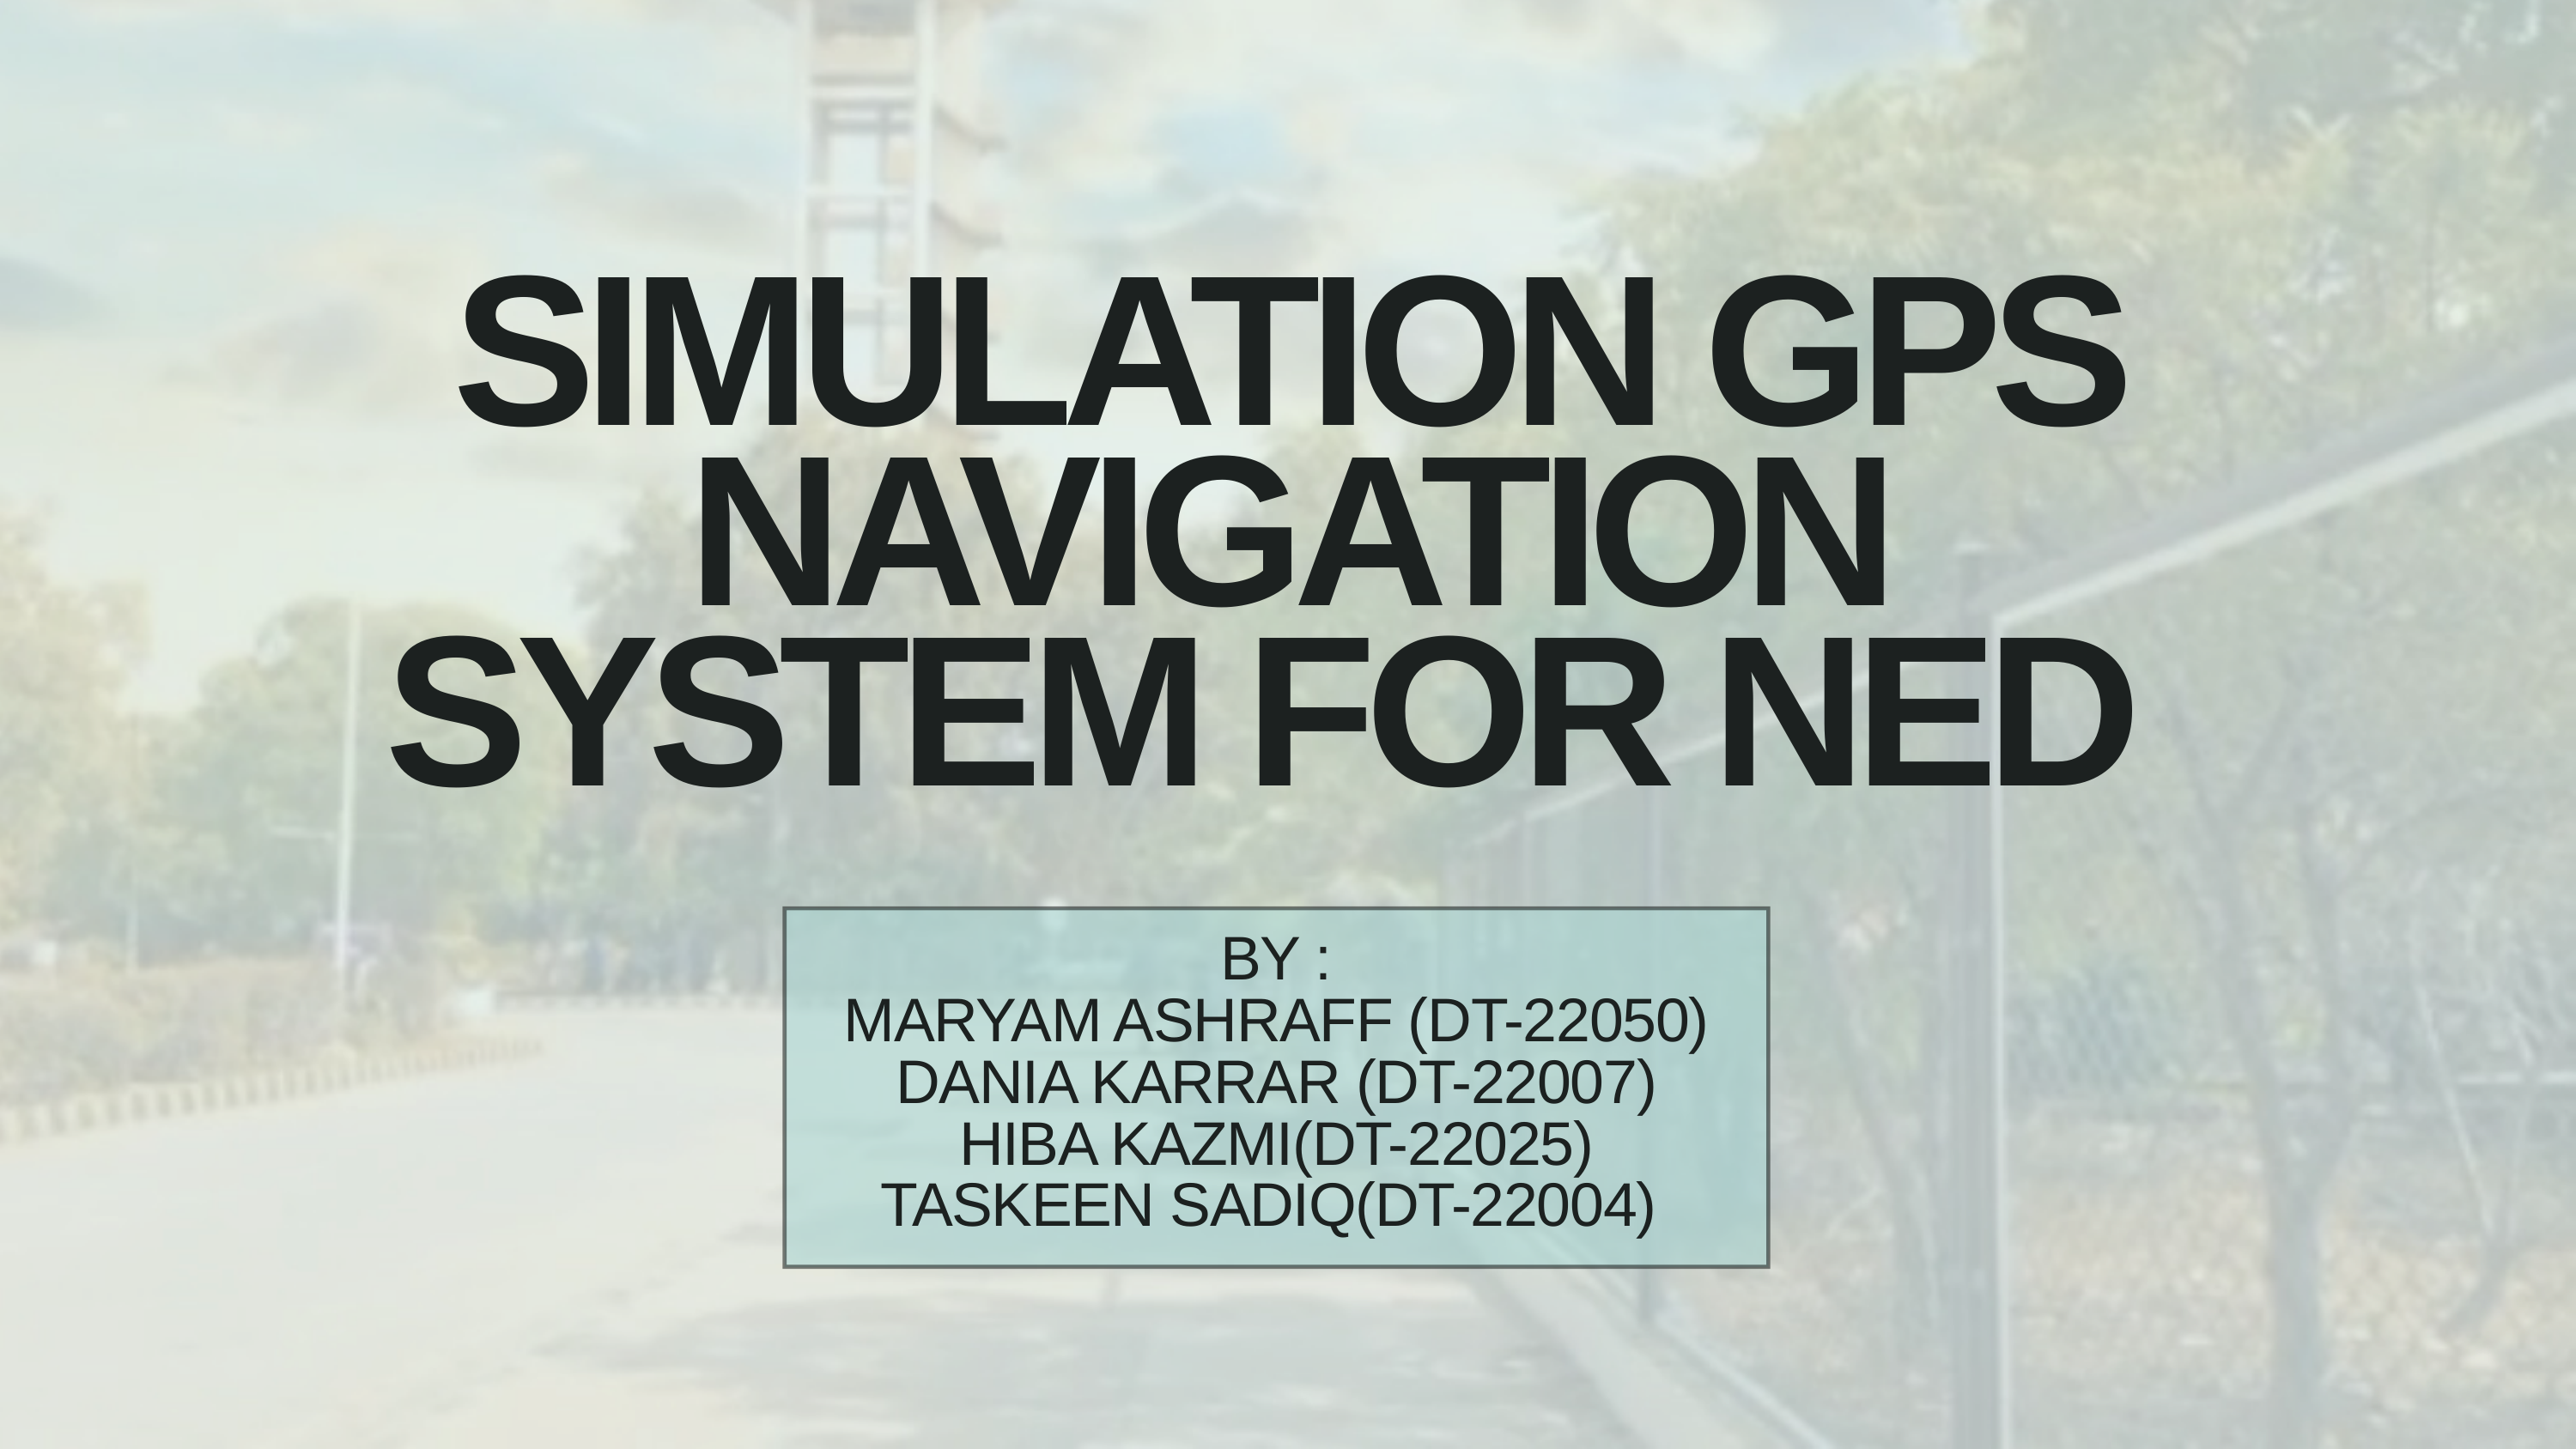

SIMULATION GPS NAVIGATION SYSTEM FOR NED

BY :
MARYAM ASHRAFF (DT-22050)
DANIA KARRAR (DT-22007)
HIBA KAZMI(DT-22025)
TASKEEN SADIQ(DT-22004)